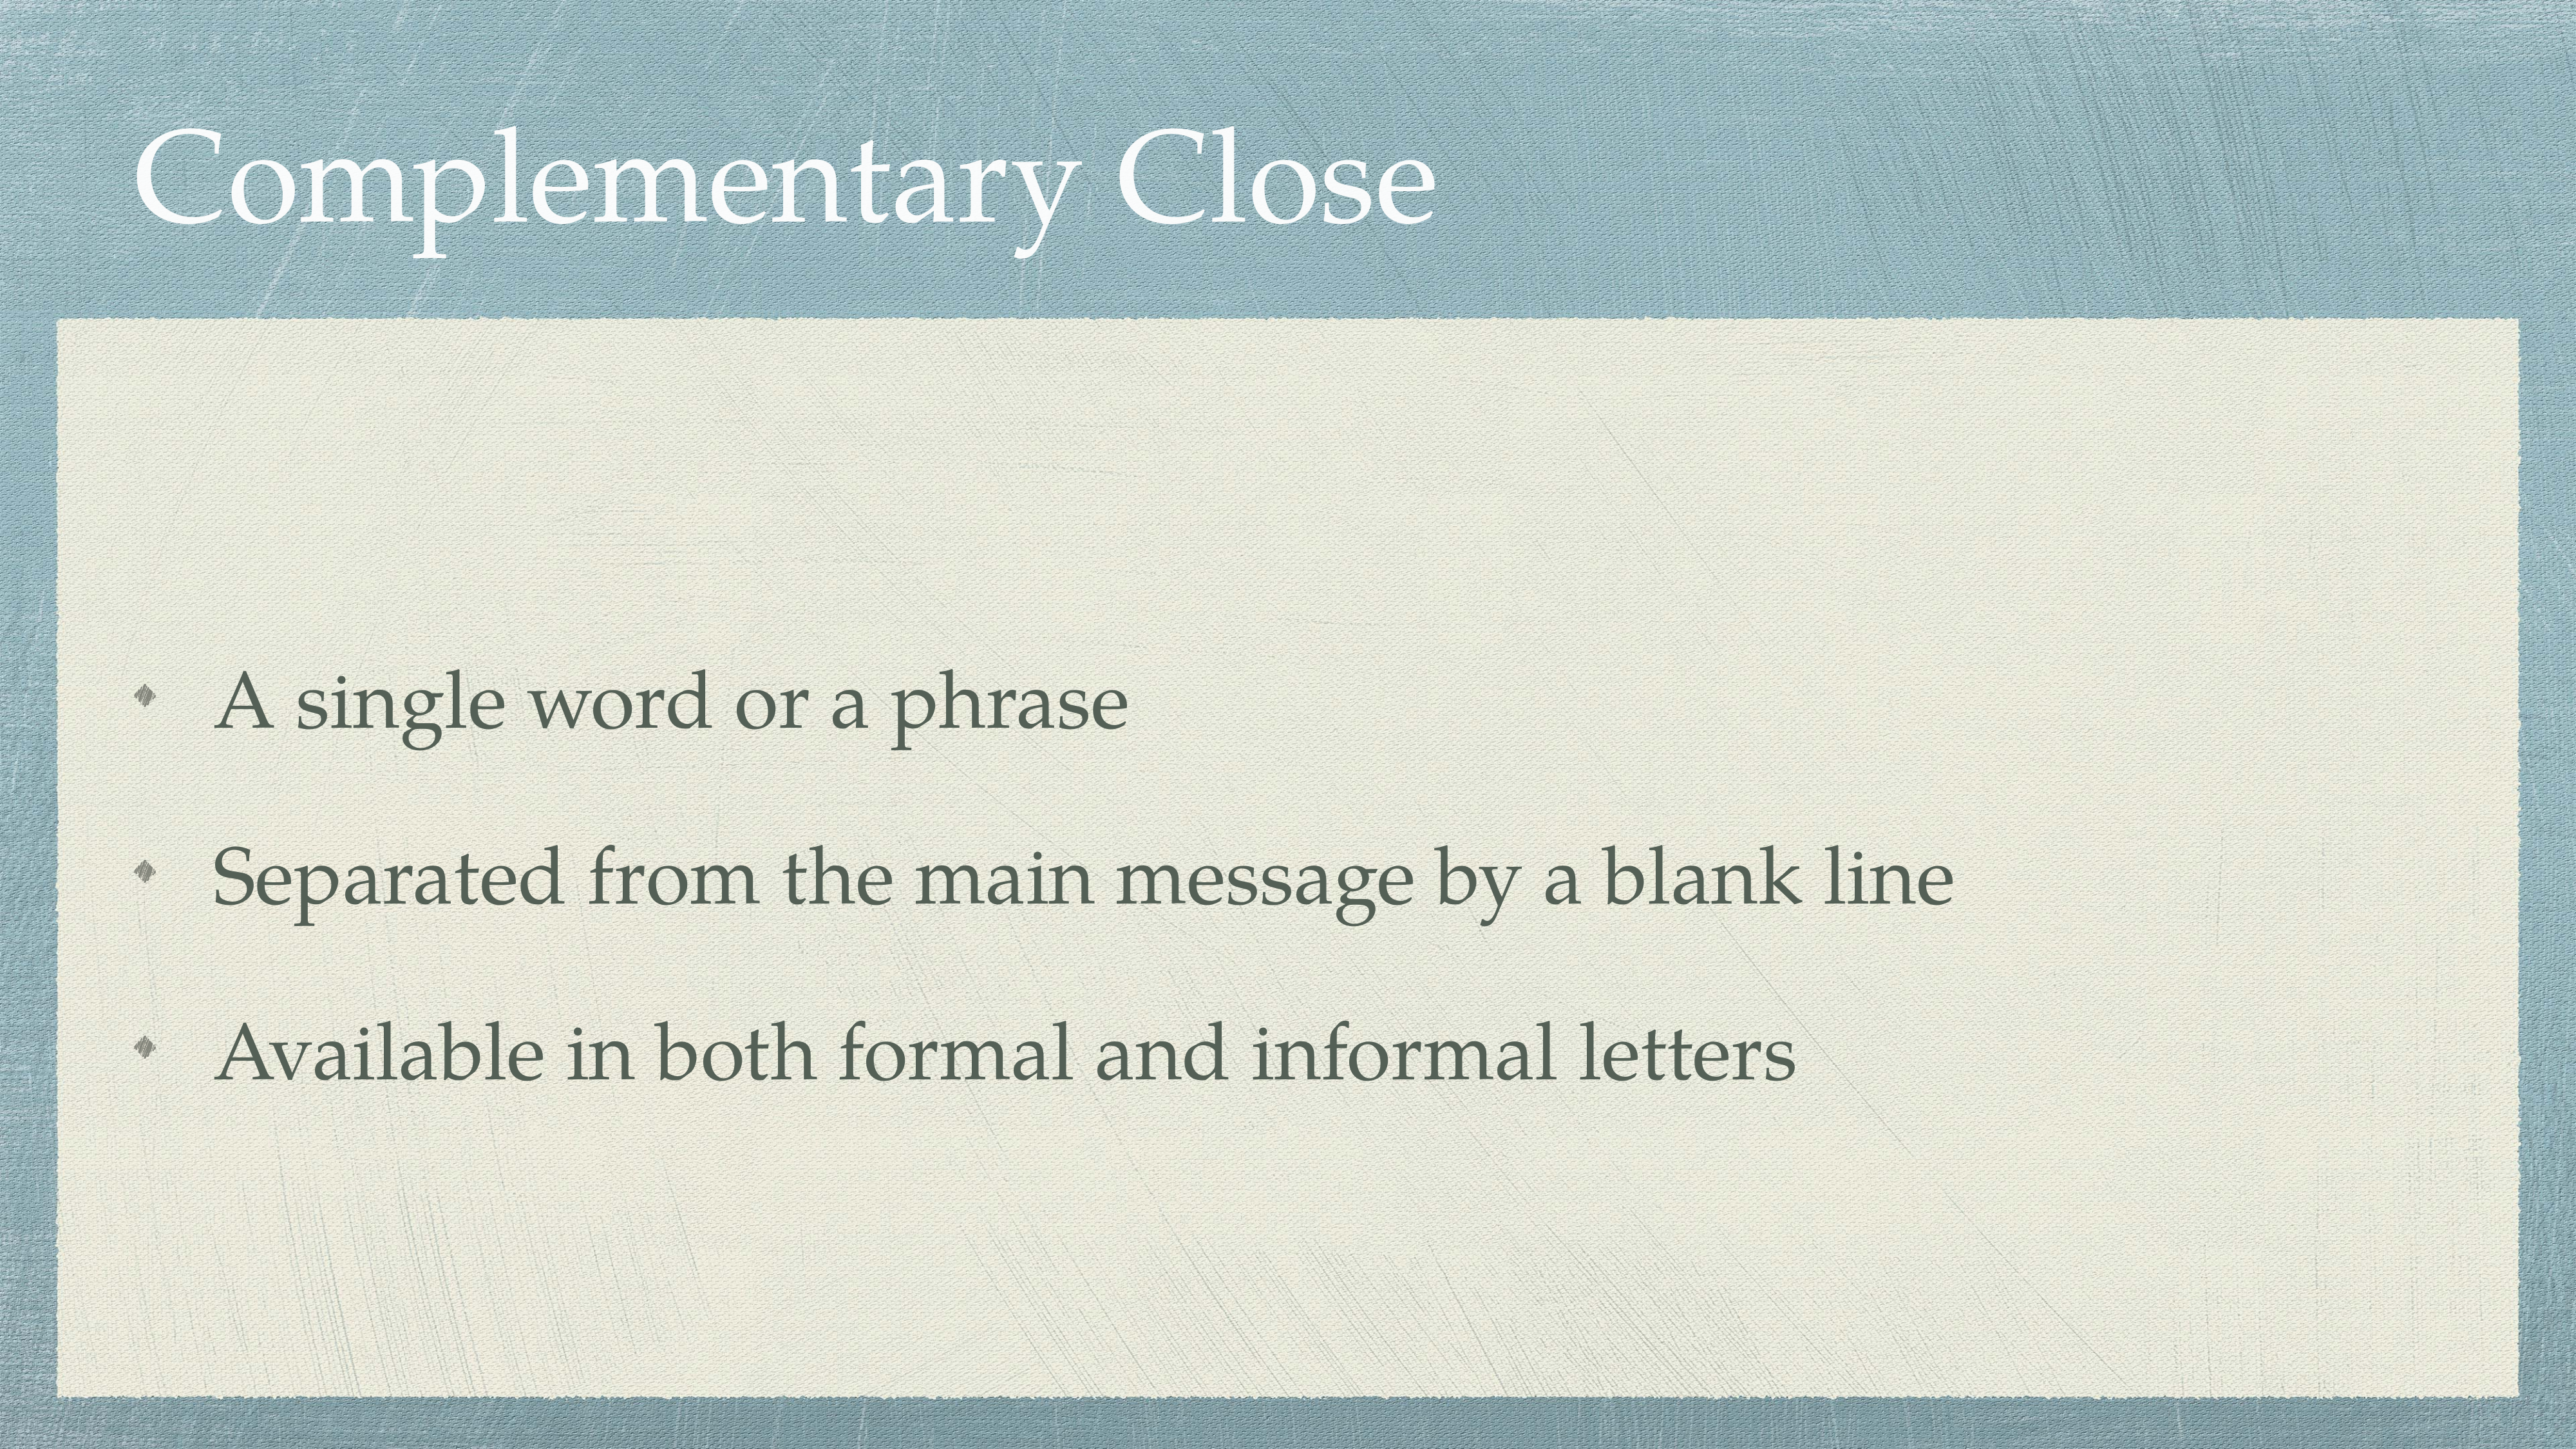

# Complementary Close
A single word or a phrase
Separated from the main message by a blank line
Available in both formal and informal letters